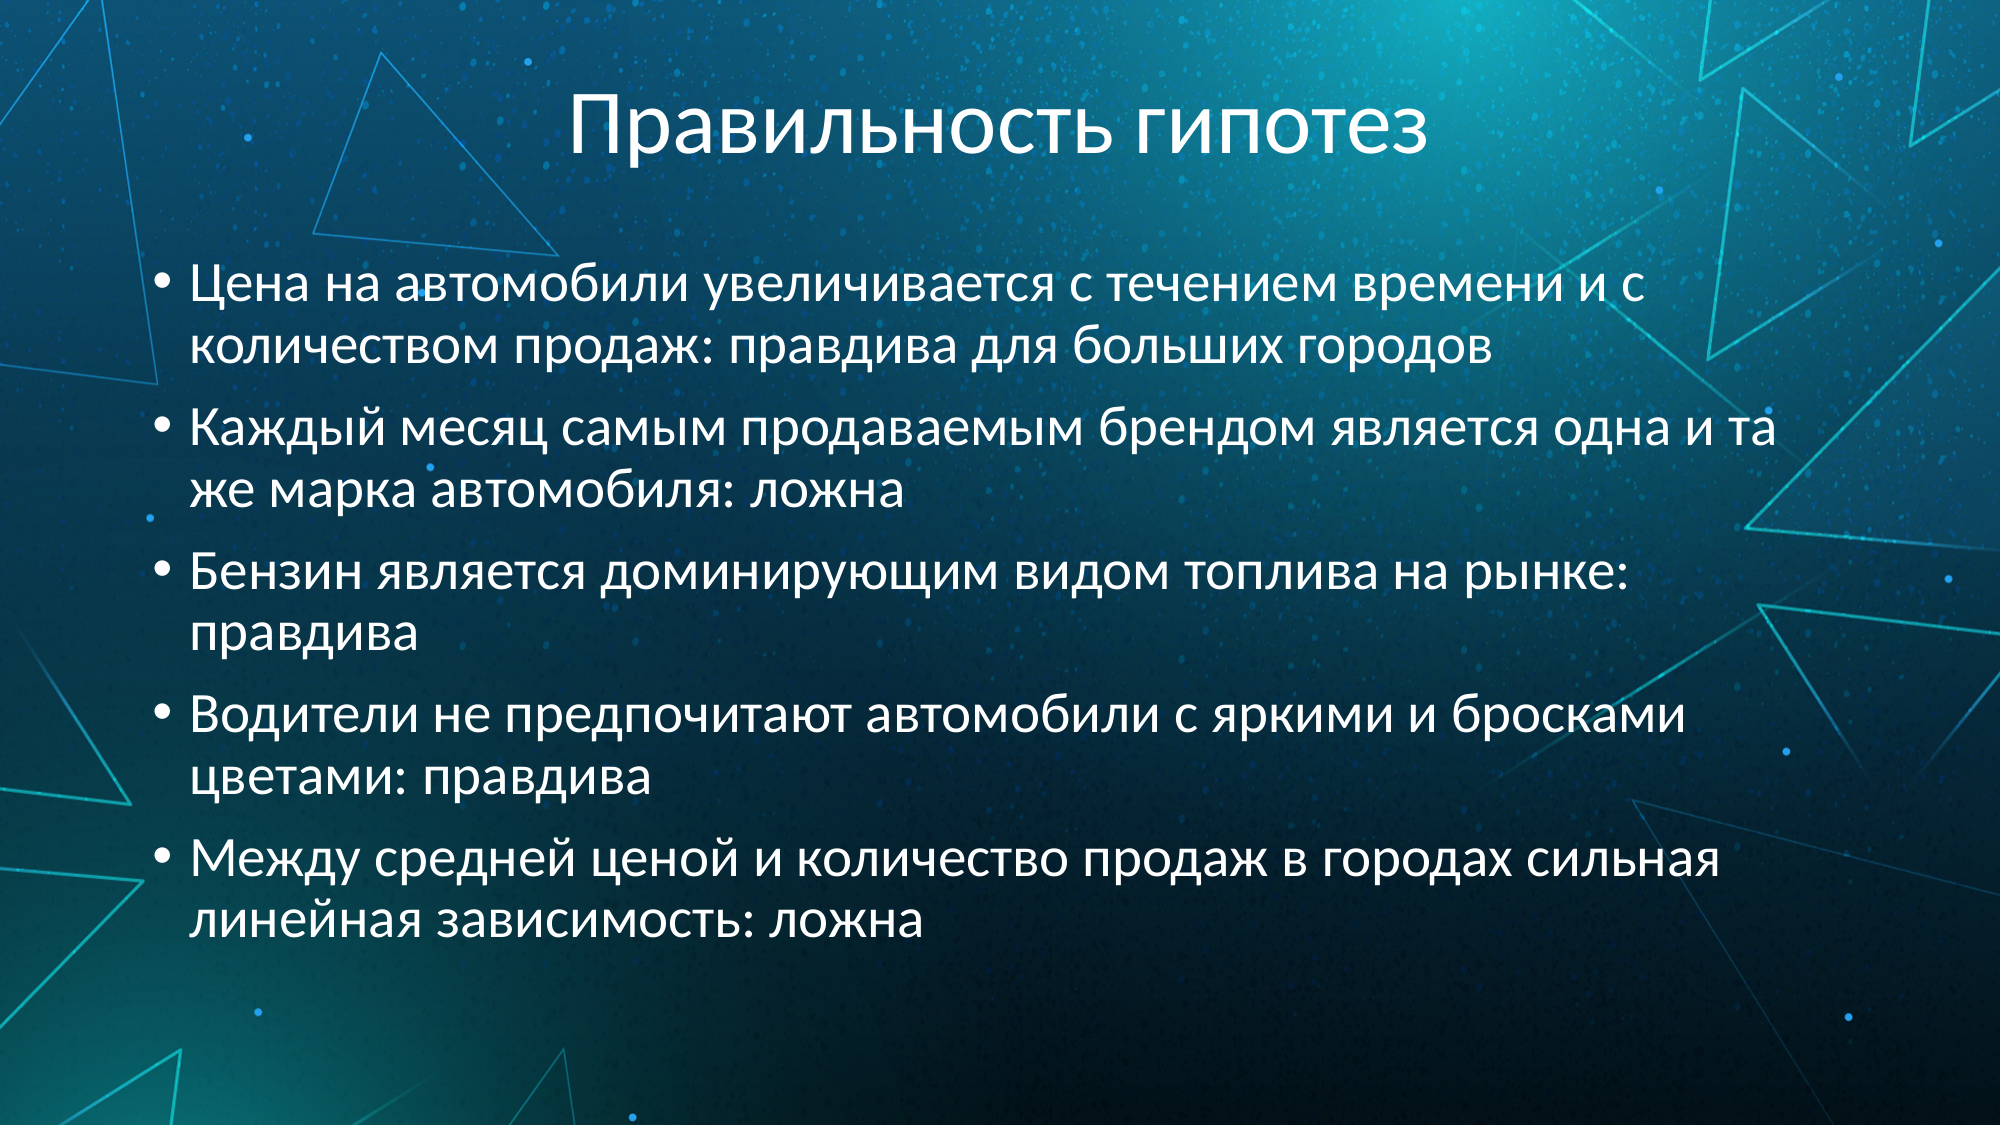

# Правильность гипотез
Цена на автомобили увеличивается с течением времени и с количеством продаж: правдива для больших городов
Каждый месяц самым продаваемым брендом является одна и та же марка автомобиля: ложна
Бензин является доминирующим видом топлива на рынке: правдива
Водители не предпочитают автомобили с яркими и бросками цветами: правдива
Между средней ценой и количество продаж в городах сильная линейная зависимость: ложна